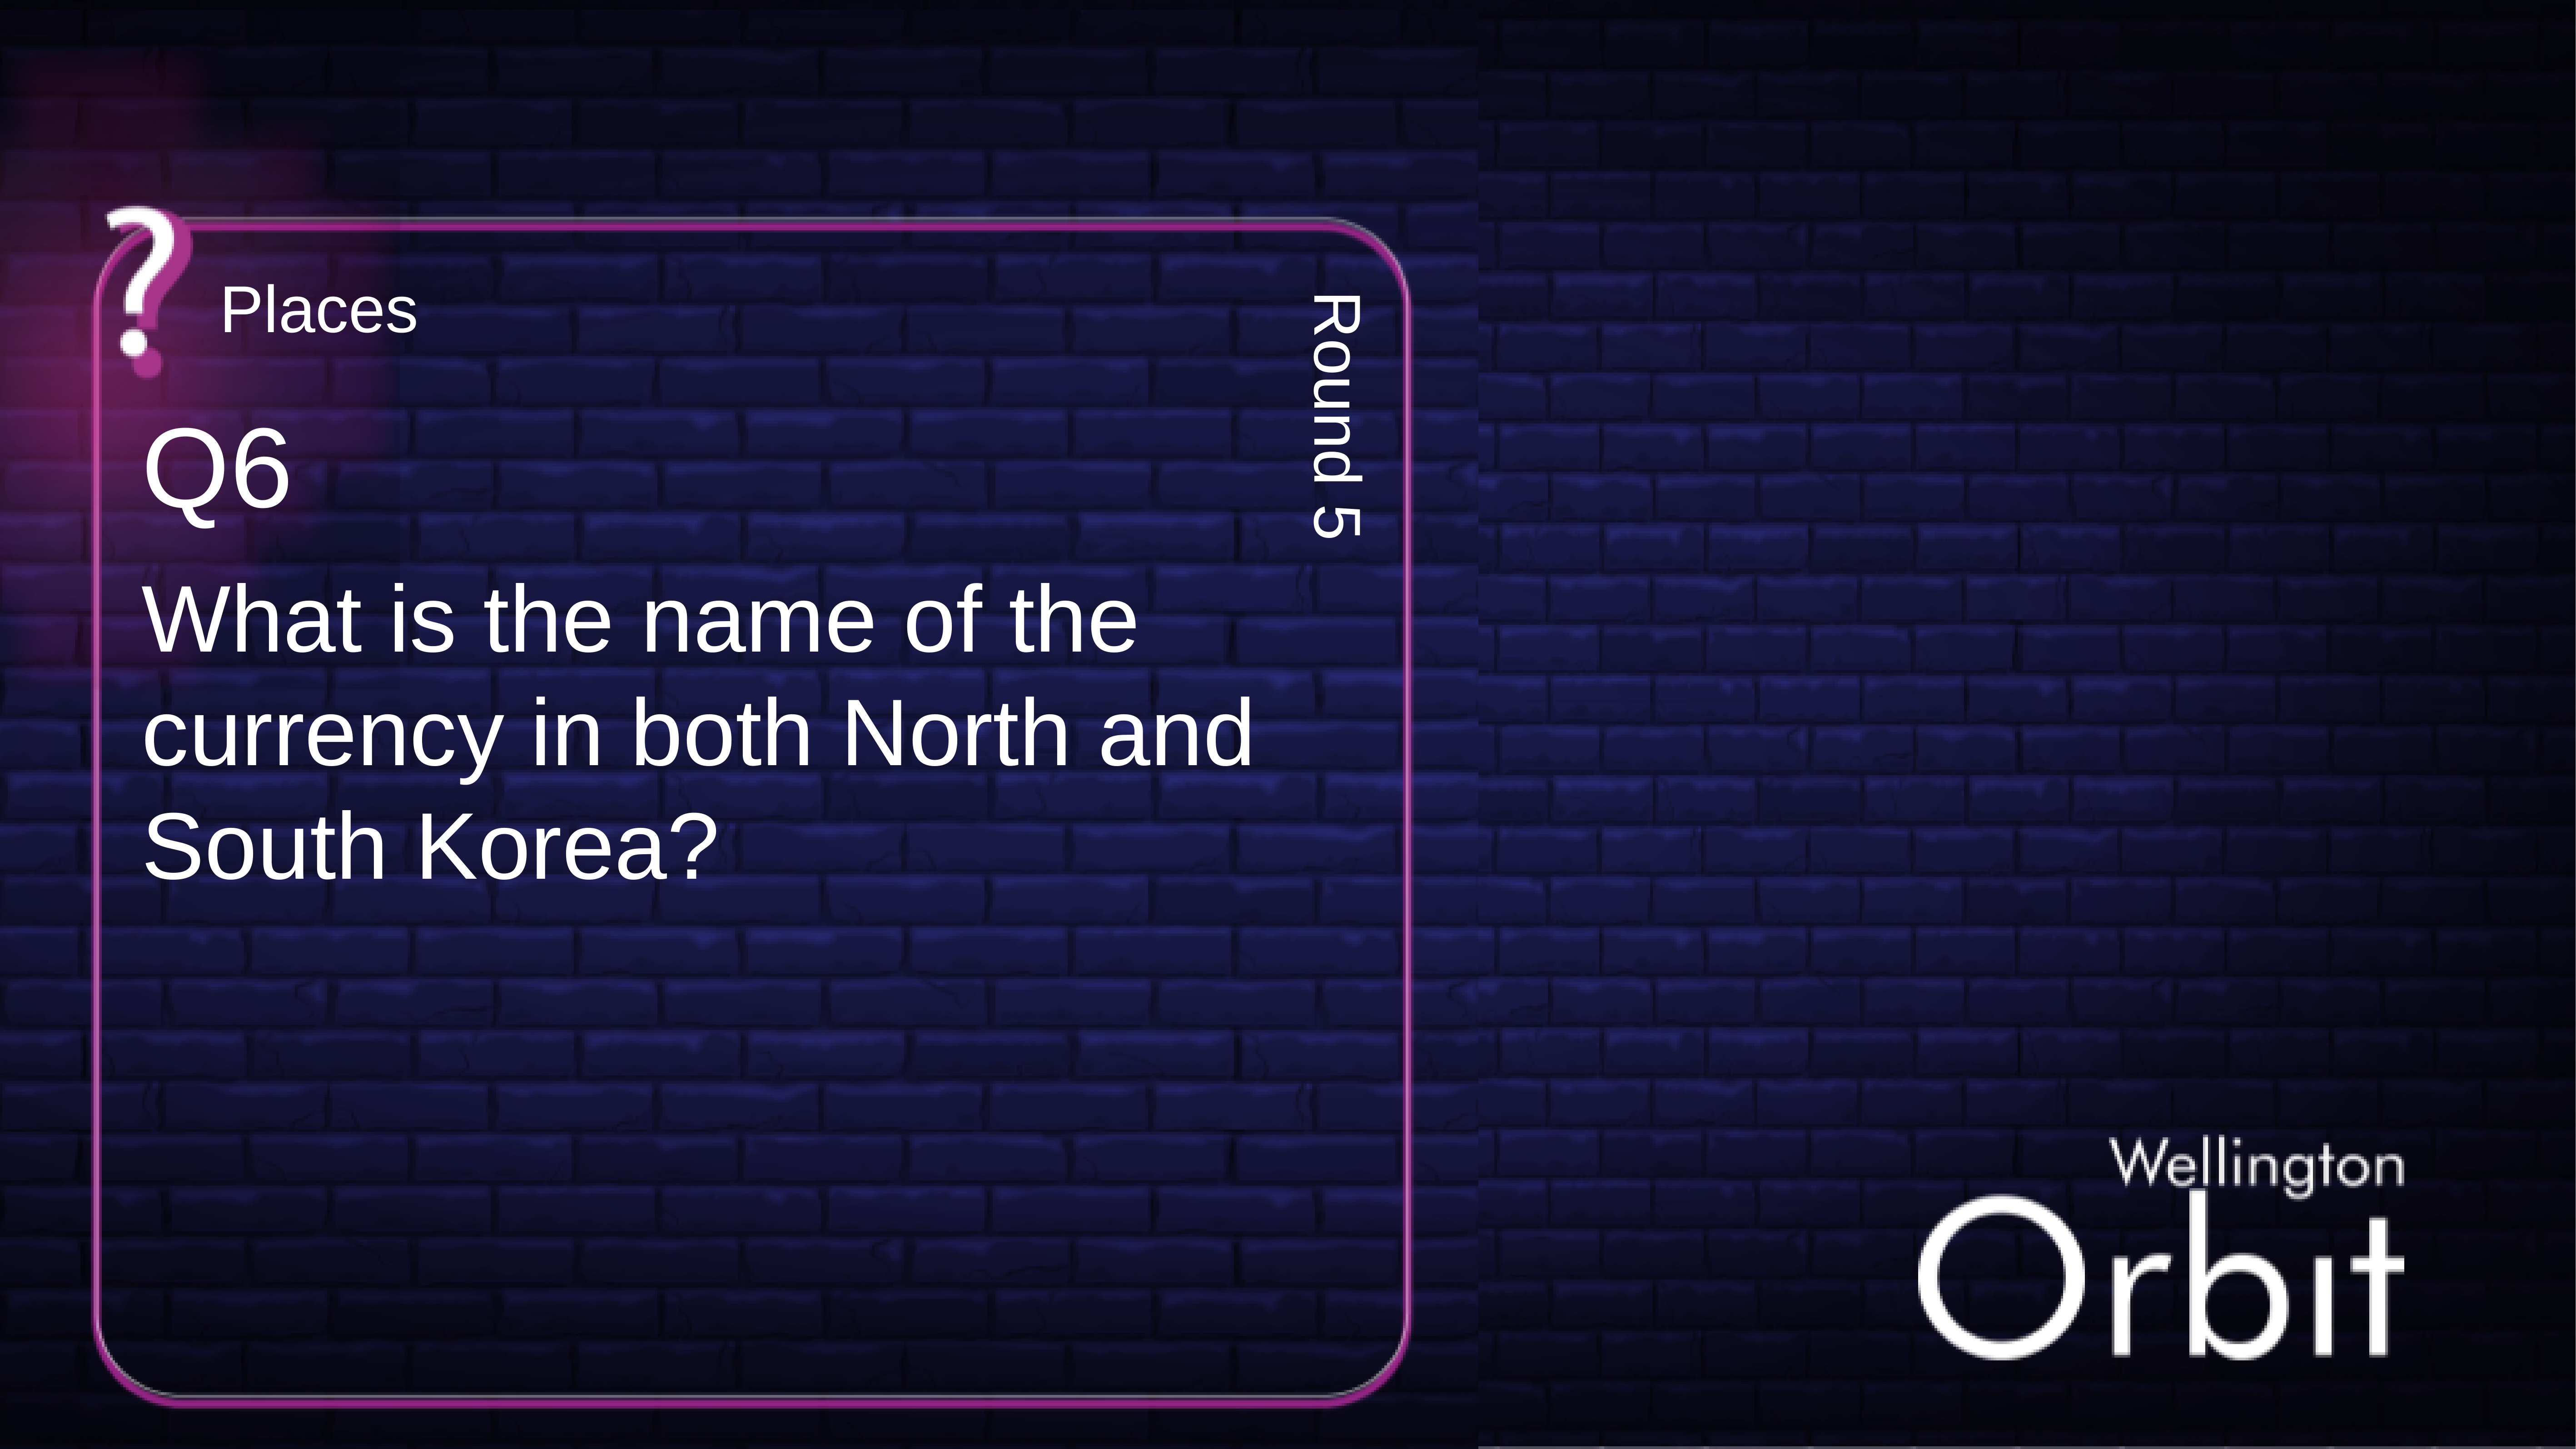

Places
Q6
Round 5
What is the name of the currency in both North and South Korea?